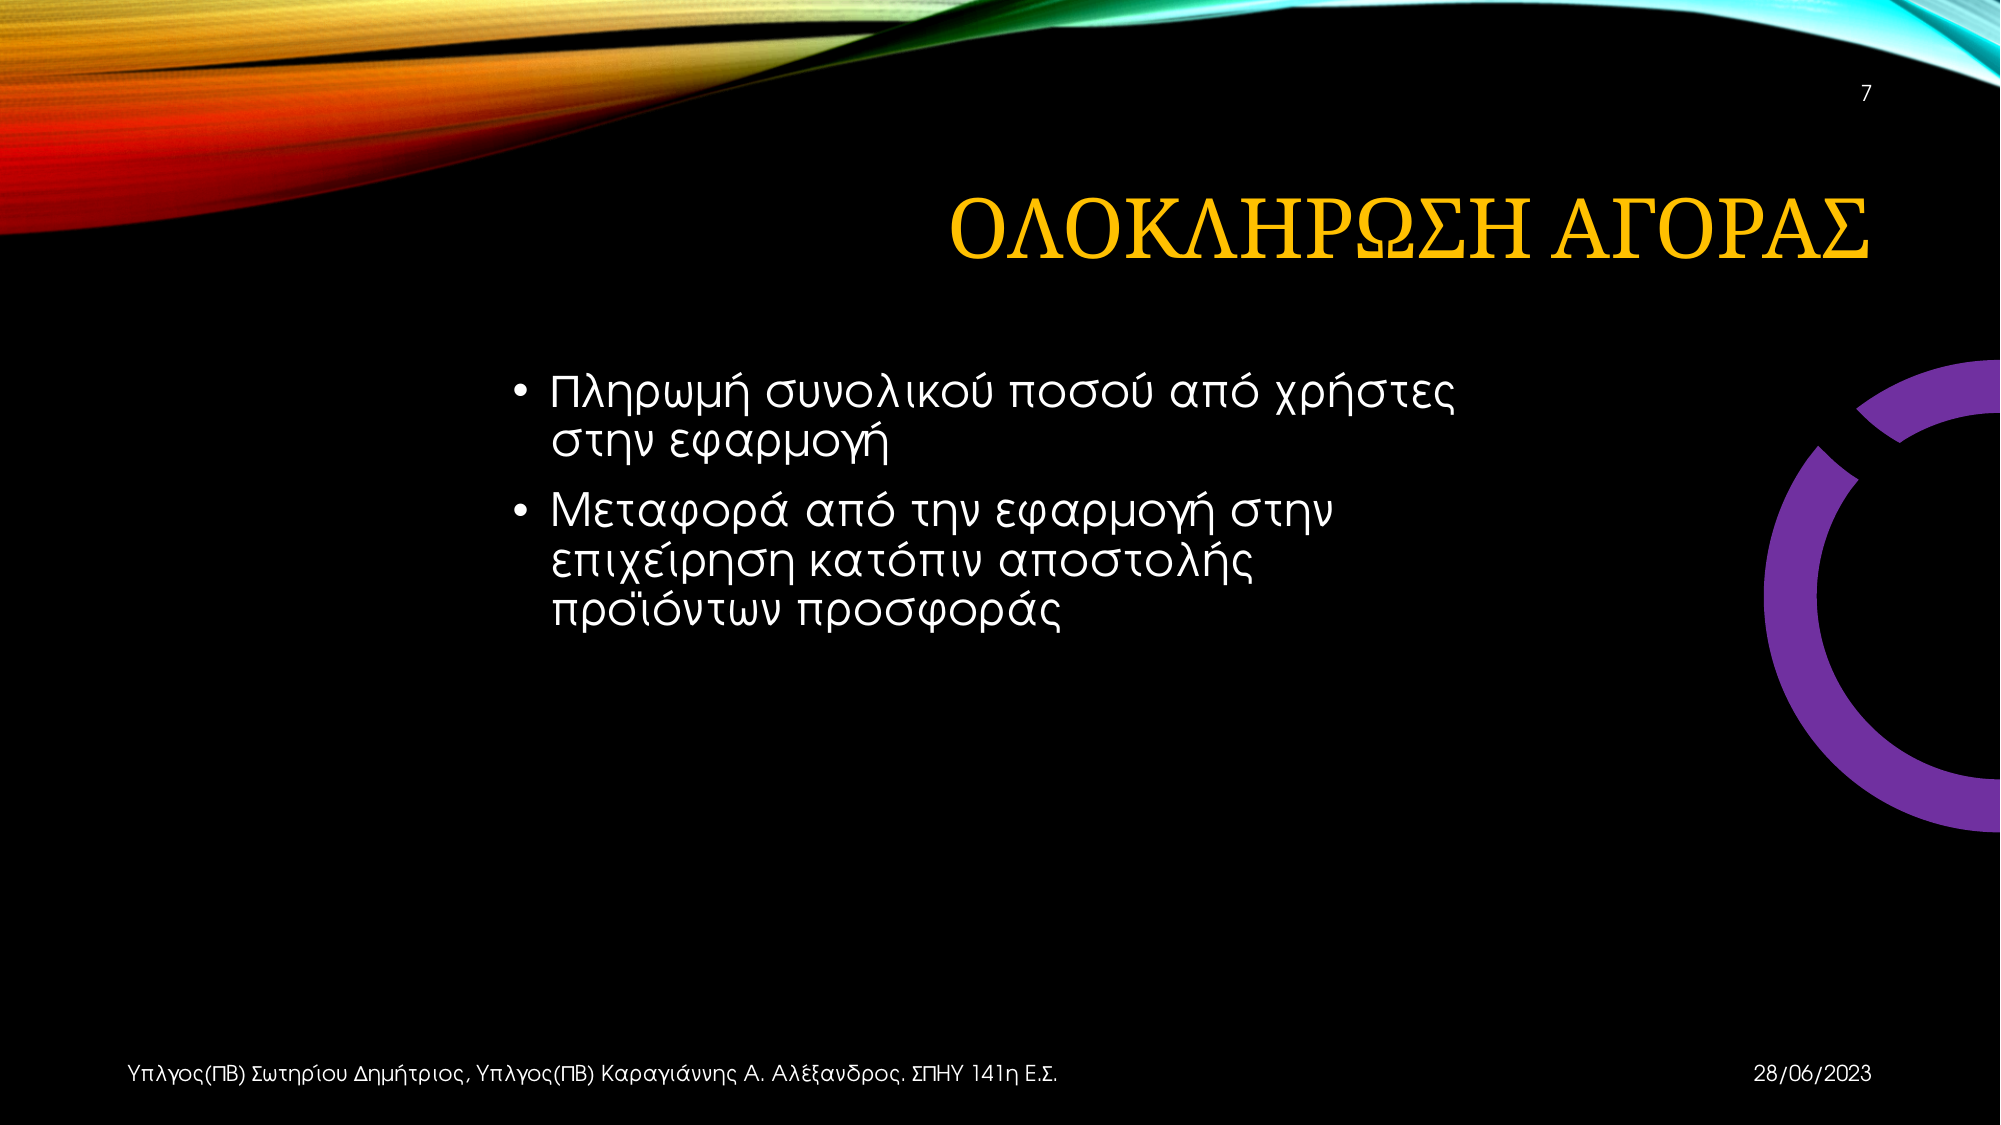

7
# ΟΛΟΚΛΗΡΩΣΗ ΑΓΟΡΑΣ
PayPal

Payments
Refunds

Web

JSP Servlets
JS, jQuery
Ajax
Bootstrap

Security

Hash Passwords
AES Encryption

Mail Services

Verifications
Notifications
Receipts

Πληρωμή συνολικού ποσού από χρήστες στην εφαρμογή
Μεταφορά από την εφαρμογή στην επιχείρηση κατόπιν αποστολής προϊόντων προσφοράς

Υπλγος(ΠΒ) Σωτηρίου Δημήτριος, Υπλγος(ΠΒ) Καραγιάννης Α. Αλέξανδρος. ΣΠΗΥ 141η Ε.Σ.
28/06/2023